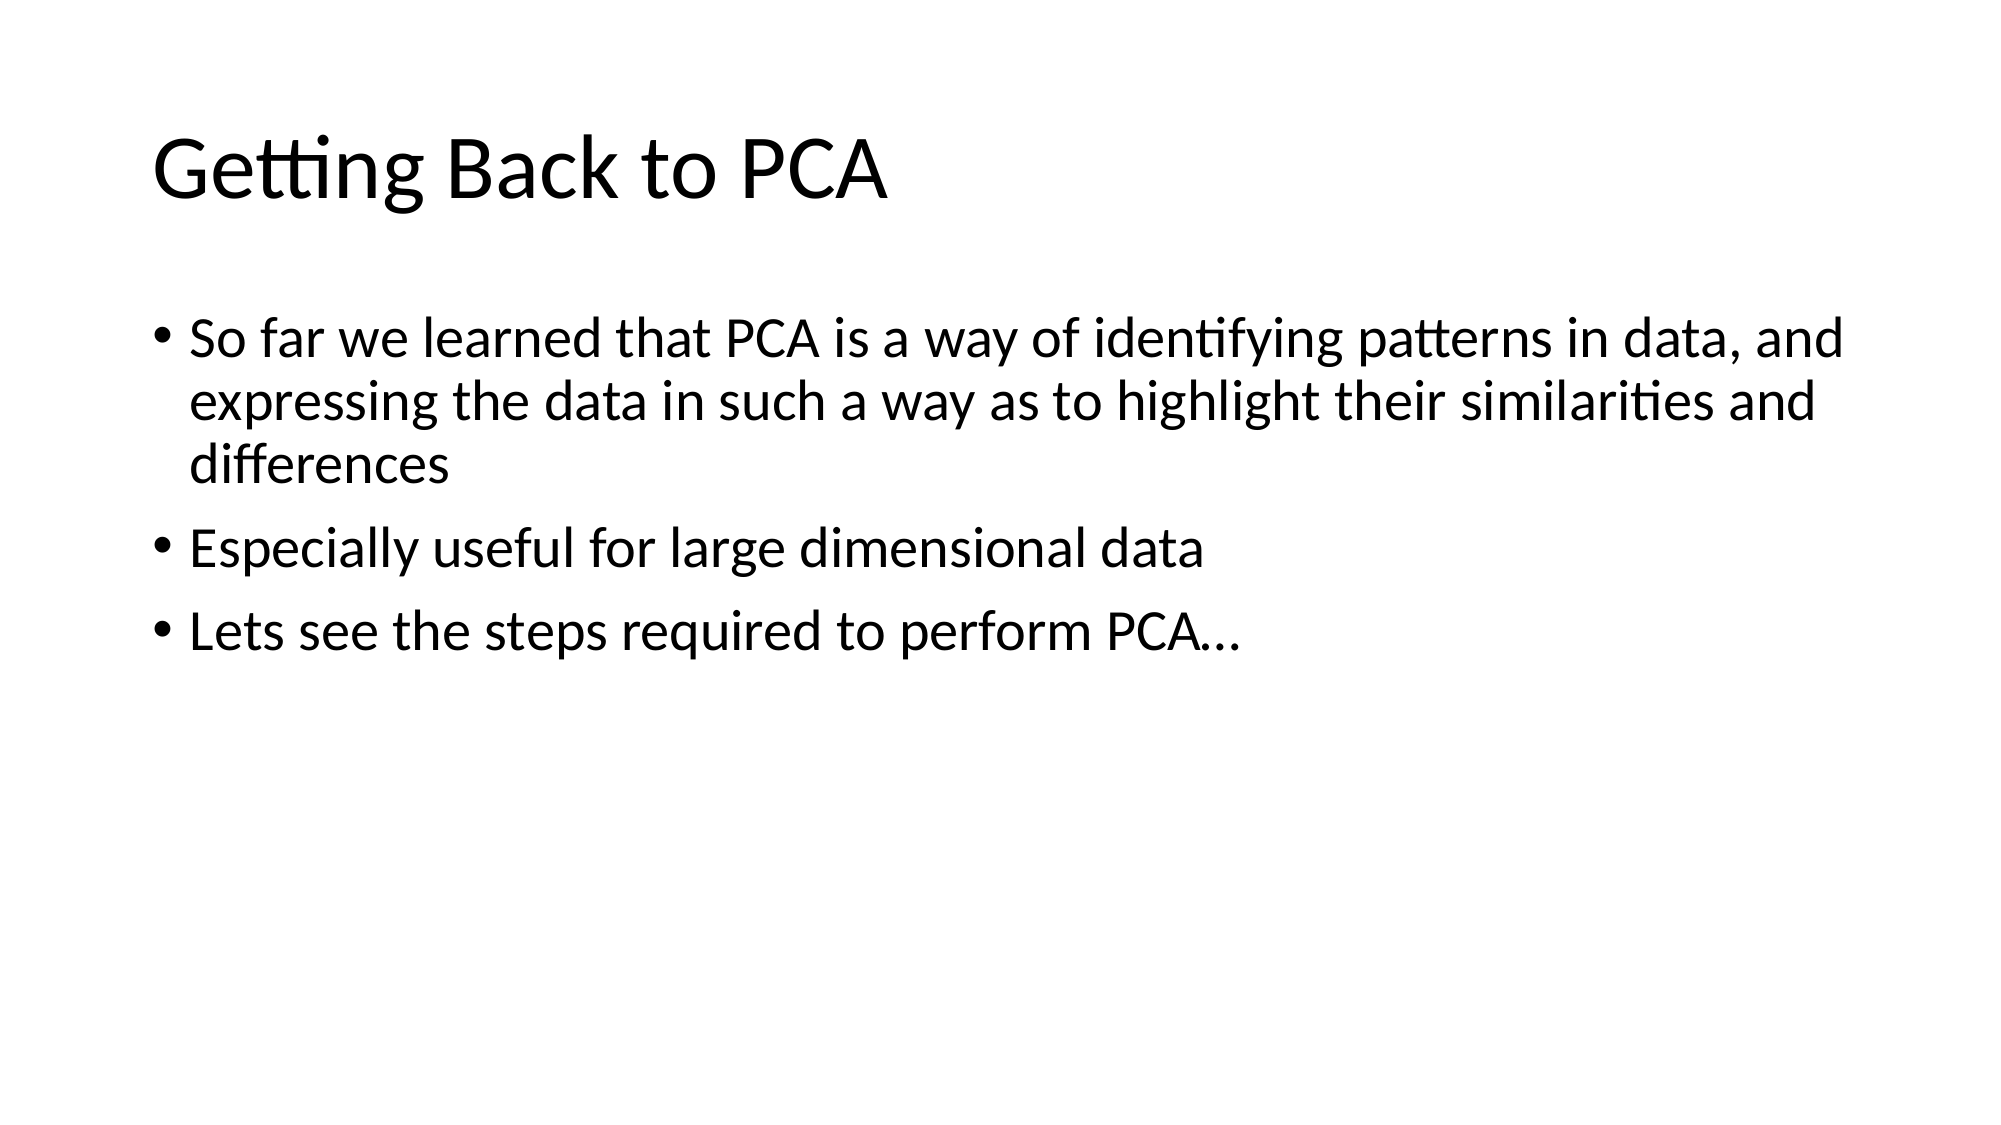

# Getting Back to PCA
So far we learned that PCA is a way of identifying patterns in data, and expressing the data in such a way as to highlight their similarities and differences
Especially useful for large dimensional data
Lets see the steps required to perform PCA…